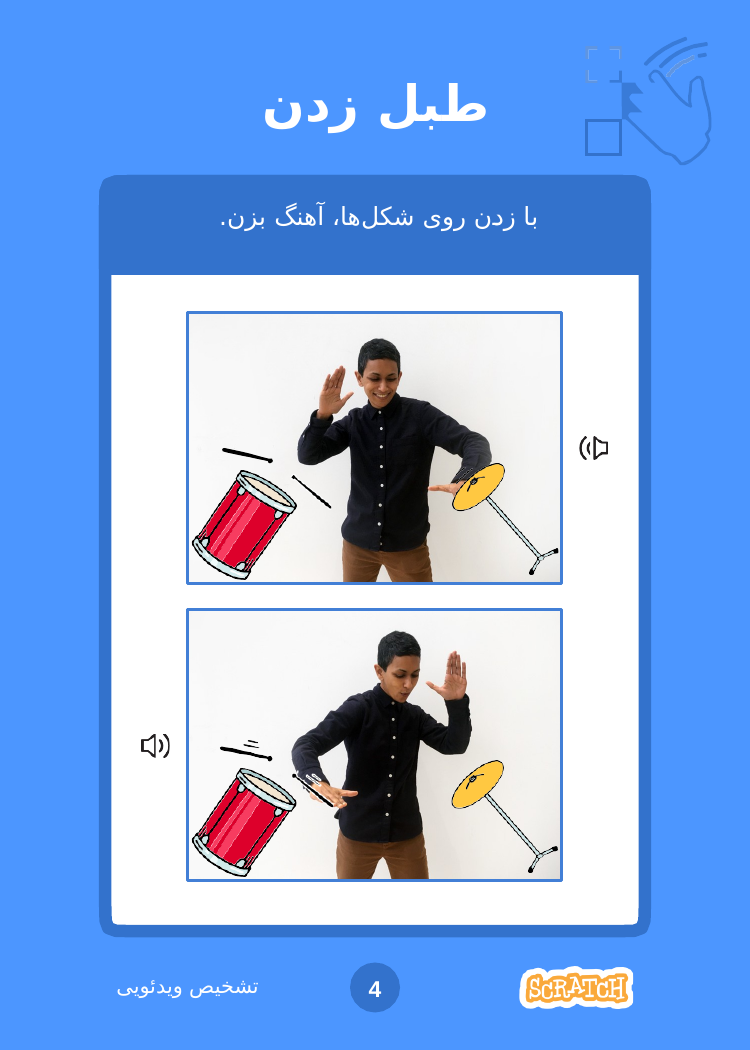

# طبل زدن

با زدن روی شکل‌ها، آهنگ بزن.

تشخیص ویدئویی
4